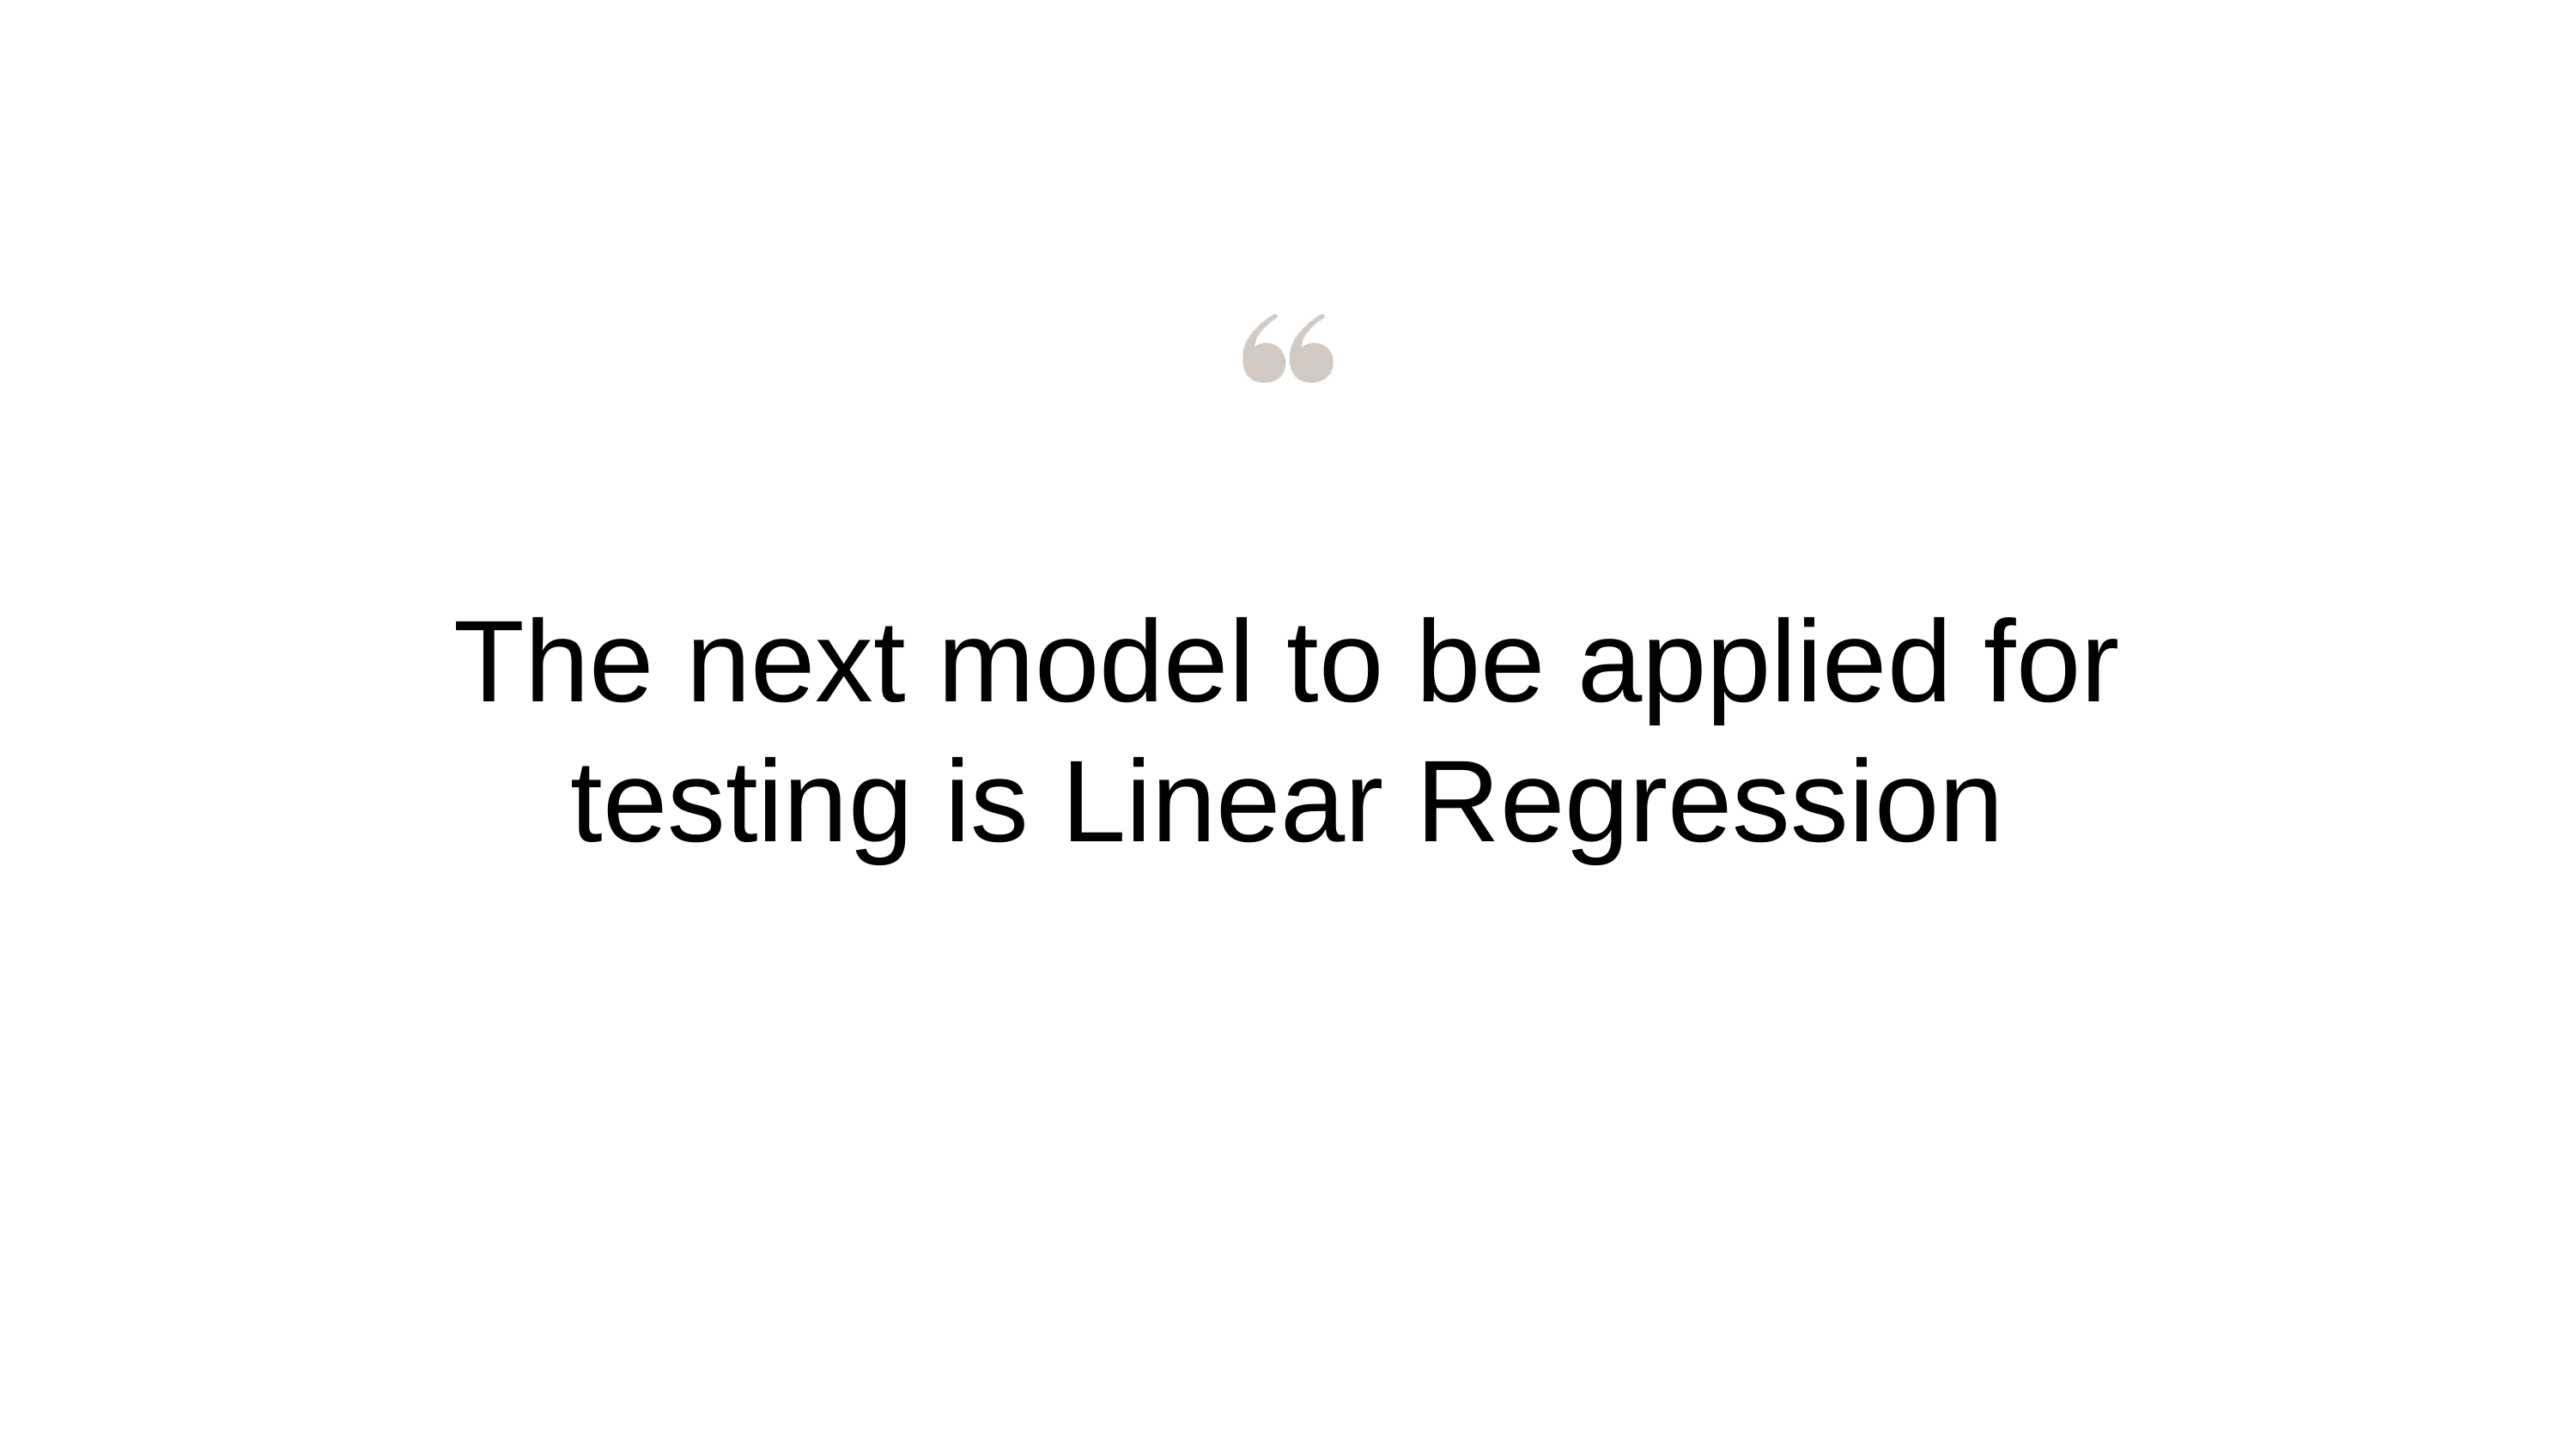

The next model to be applied for testing is Linear Regression